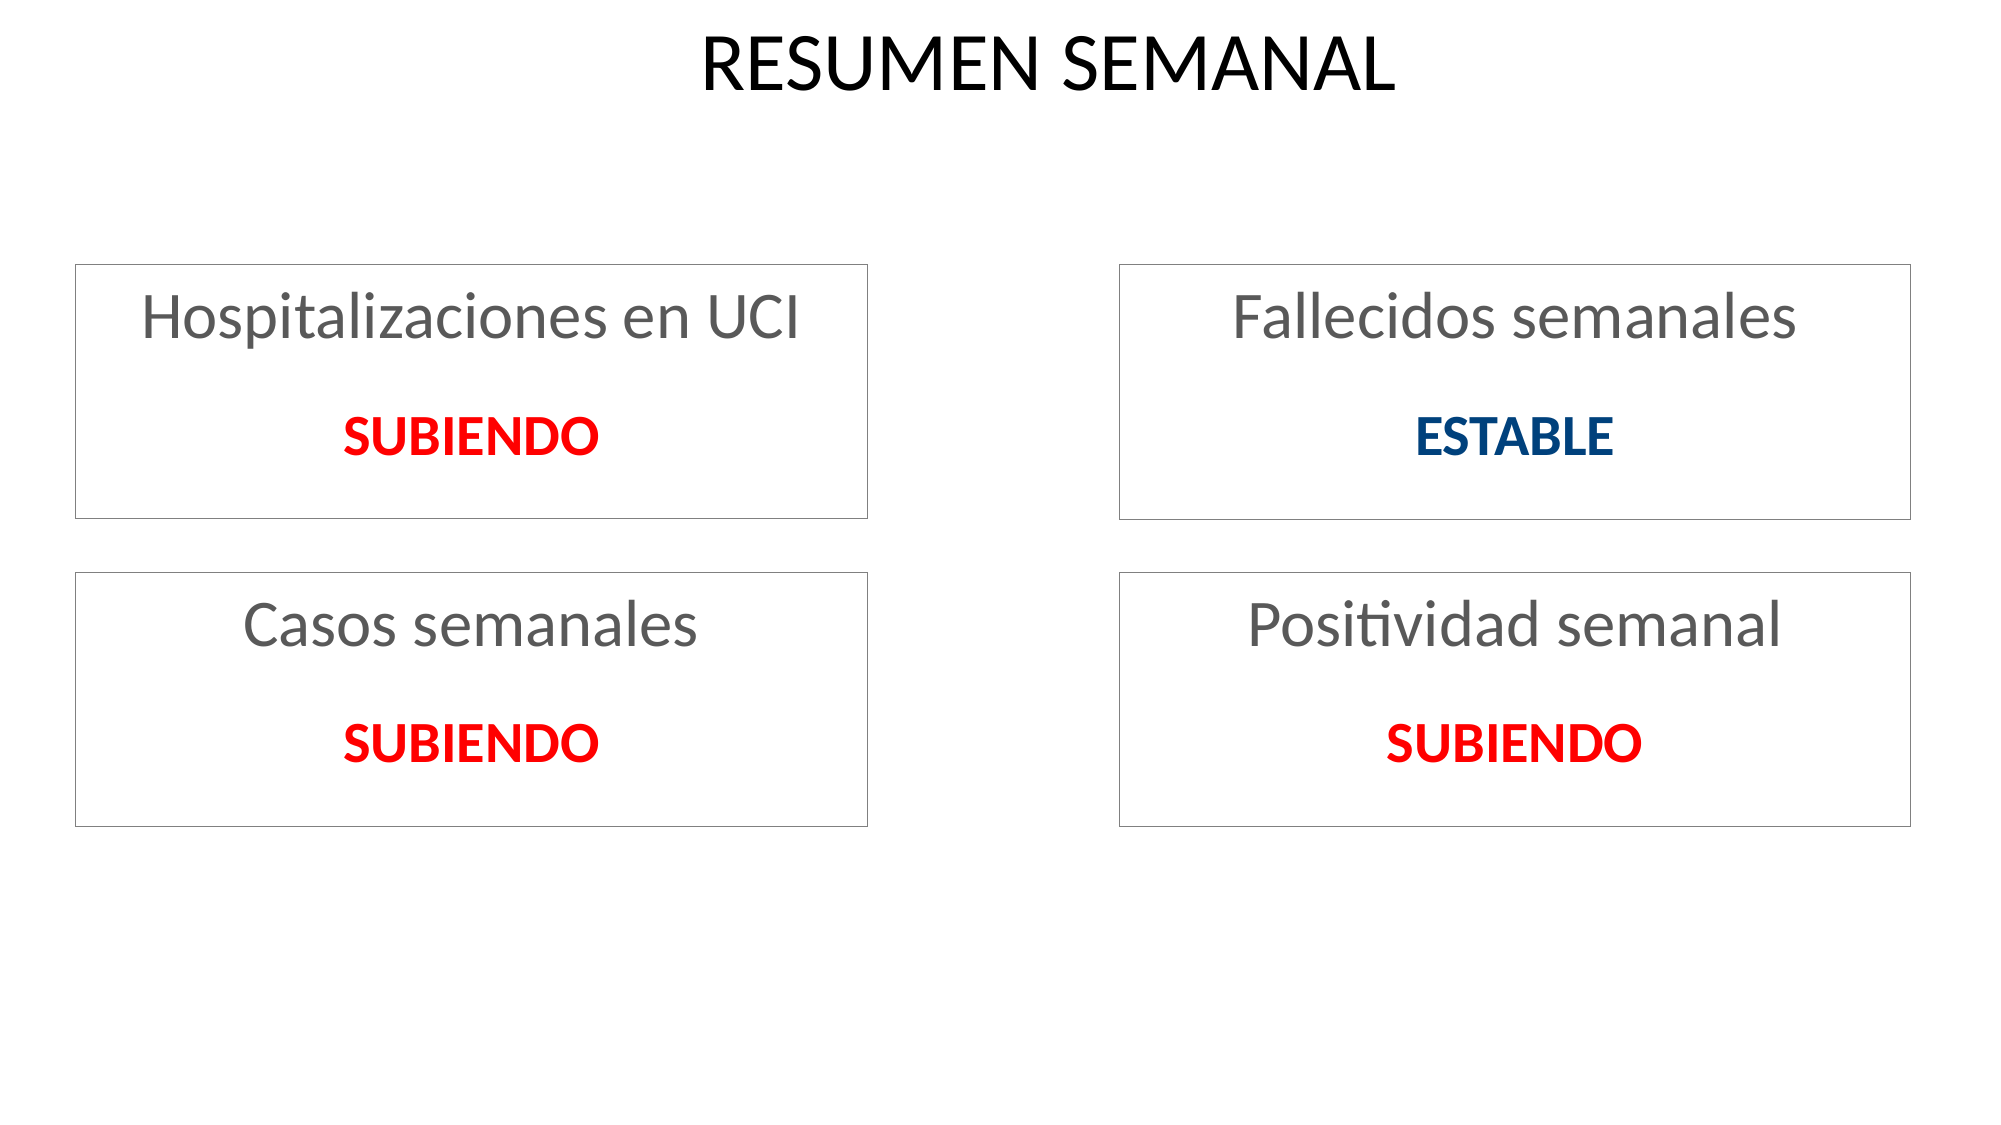

RESUMEN SEMANAL
Hospitalizaciones en UCI

SUBIENDO

Fallecidos semanales

ESTABLE

Casos semanales

SUBIENDO

Positividad semanal

SUBIENDO